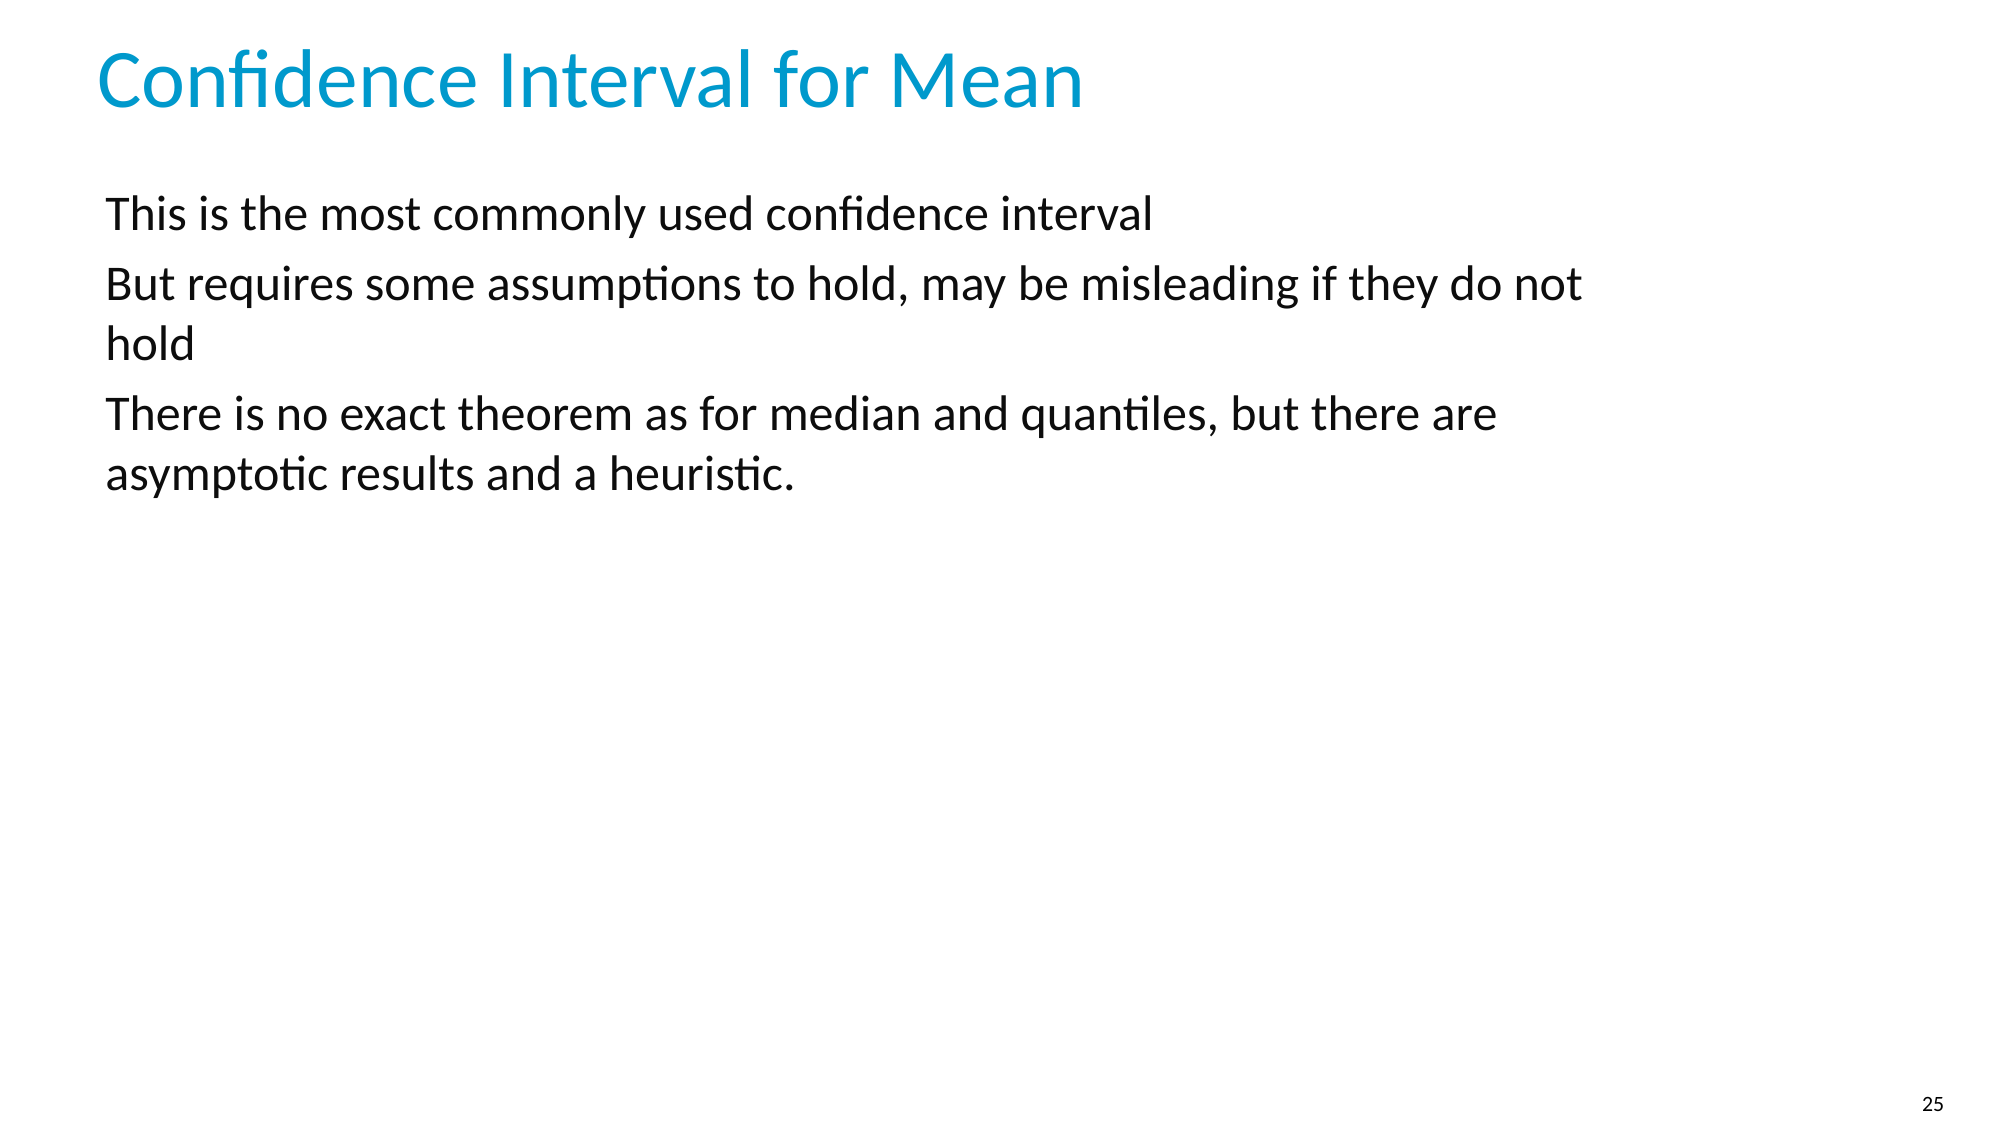

# Confidence Interval for Mean
This is the most commonly used confidence interval
But requires some assumptions to hold, may be misleading if they do not hold
There is no exact theorem as for median and quantiles, but there are asymptotic results and a heuristic.

25